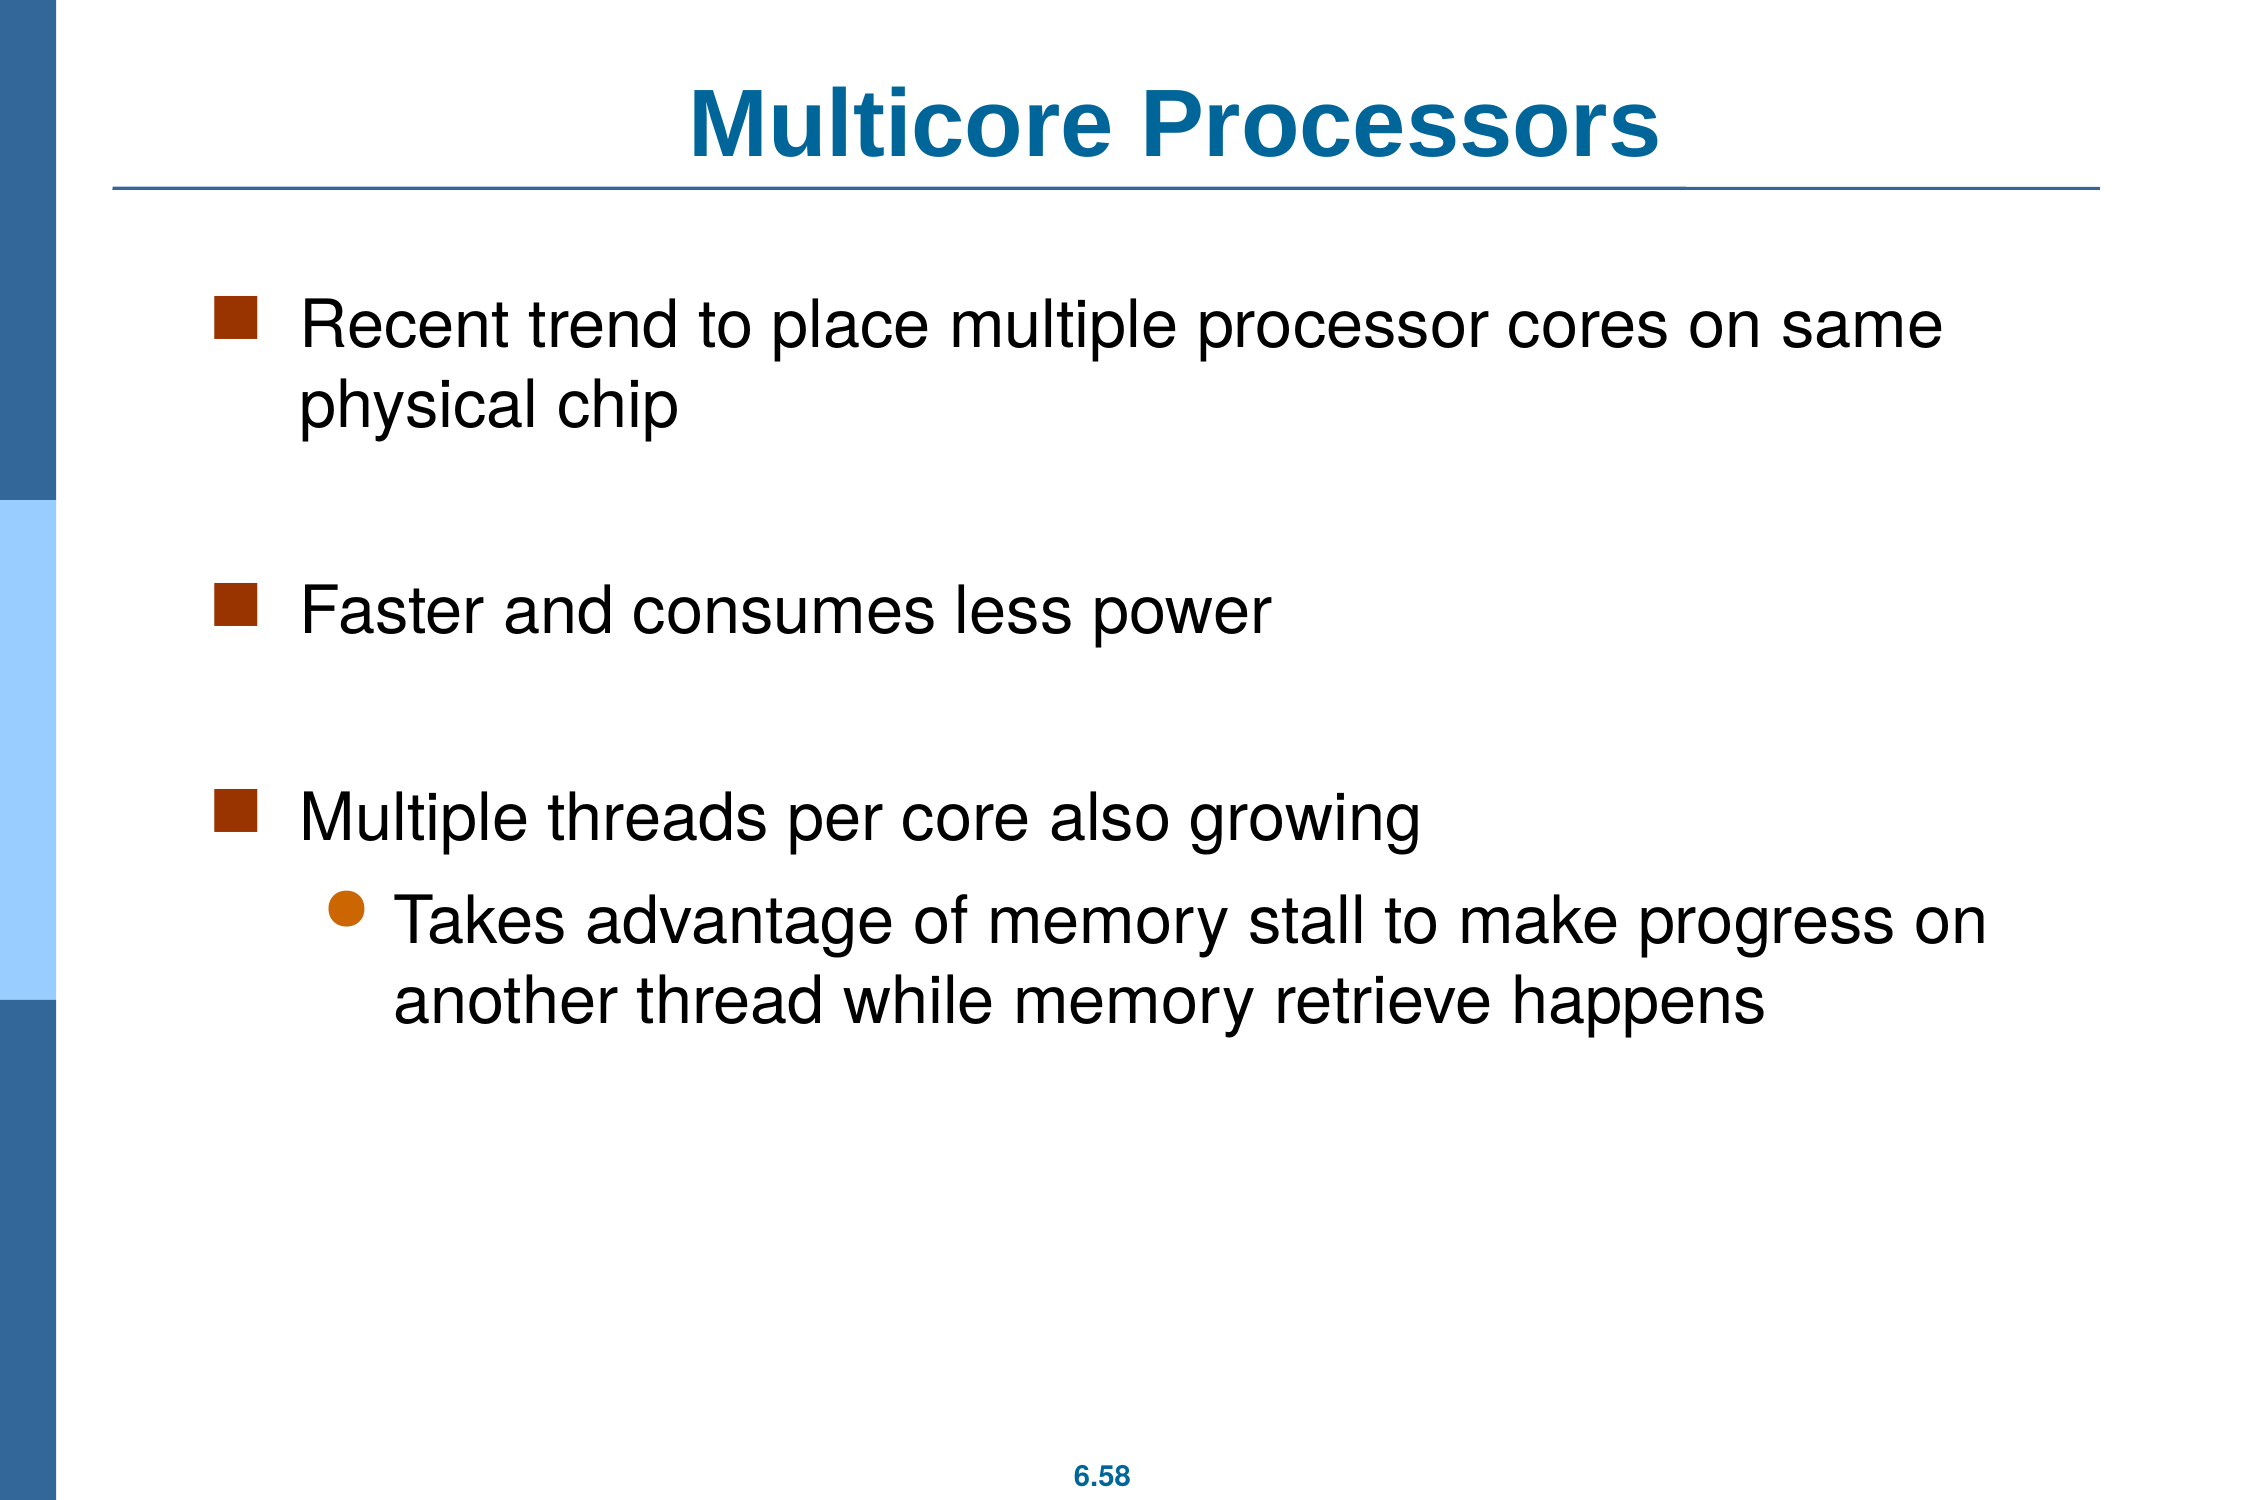

# Multicore Processors
Recent trend to place multiple processor cores on same physical chip

Faster and consumes less power

Multiple threads per core also growing
Takes advantage of memory stall to make progress on another thread while memory retrieve happens